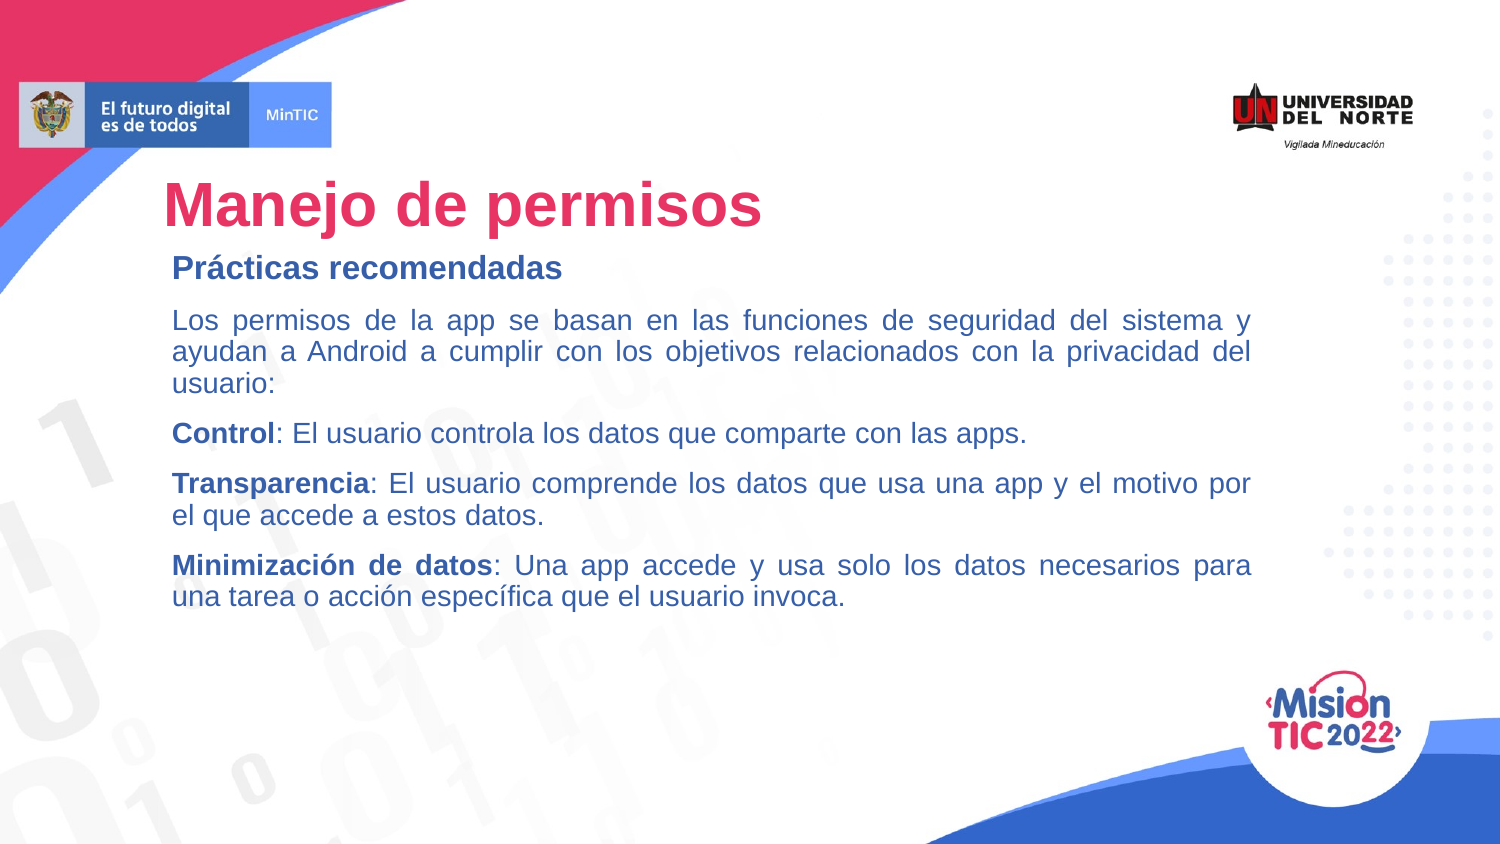

Manejo de permisos
Prácticas recomendadas
Los permisos de la app se basan en las funciones de seguridad del sistema y ayudan a Android a cumplir con los objetivos relacionados con la privacidad del usuario:
Control: El usuario controla los datos que comparte con las apps.
Transparencia: El usuario comprende los datos que usa una app y el motivo por el que accede a estos datos.
Minimización de datos: Una app accede y usa solo los datos necesarios para una tarea o acción específica que el usuario invoca.